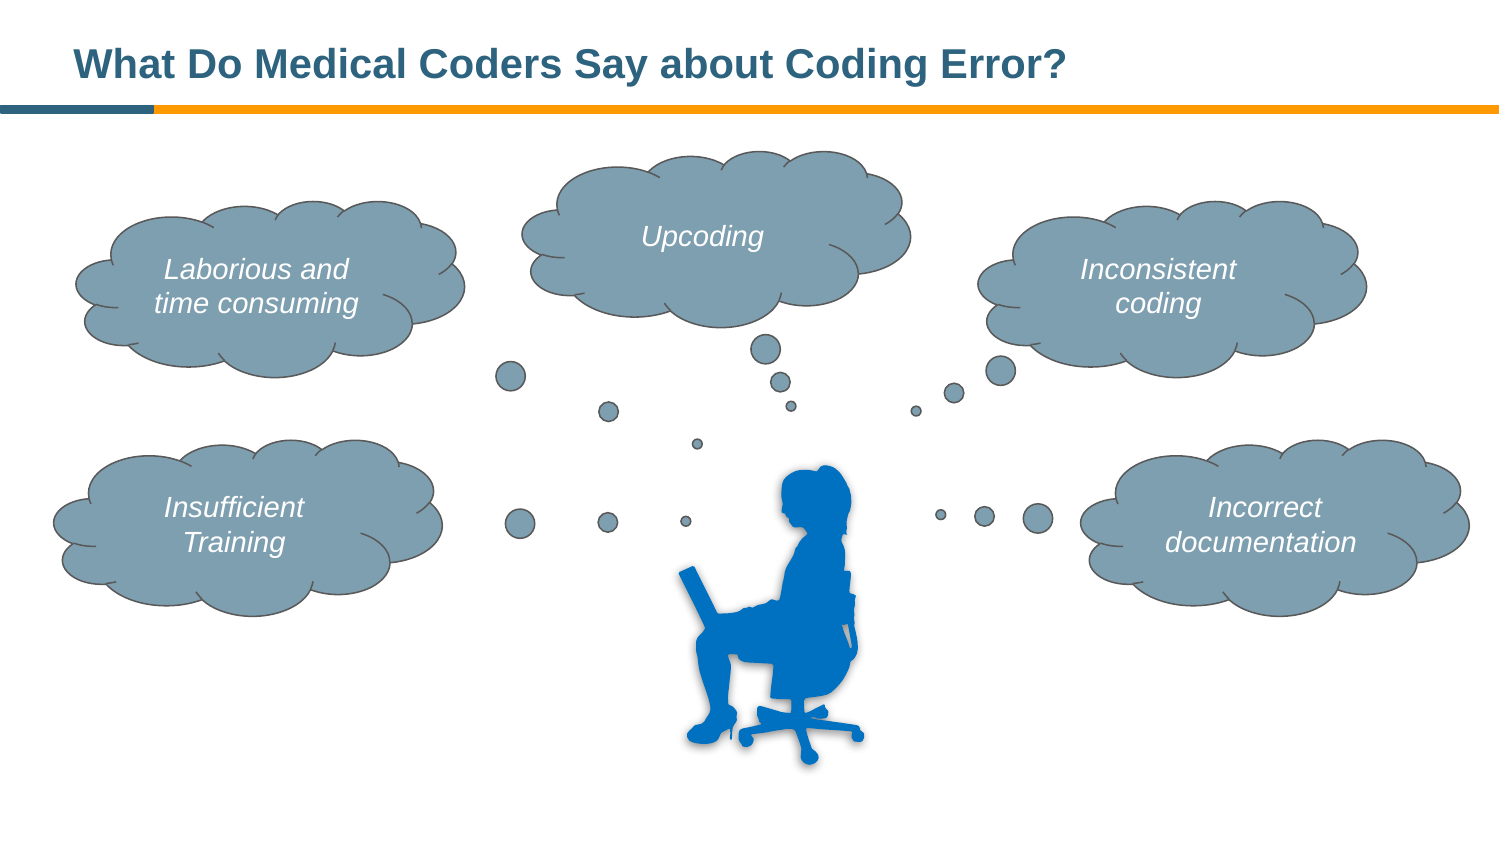

# What Do Medical Coders Say about Coding Error?

Upcoding
Laborious and time consuming
Inconsistent coding
Insufficient Training
 Incorrect documentation